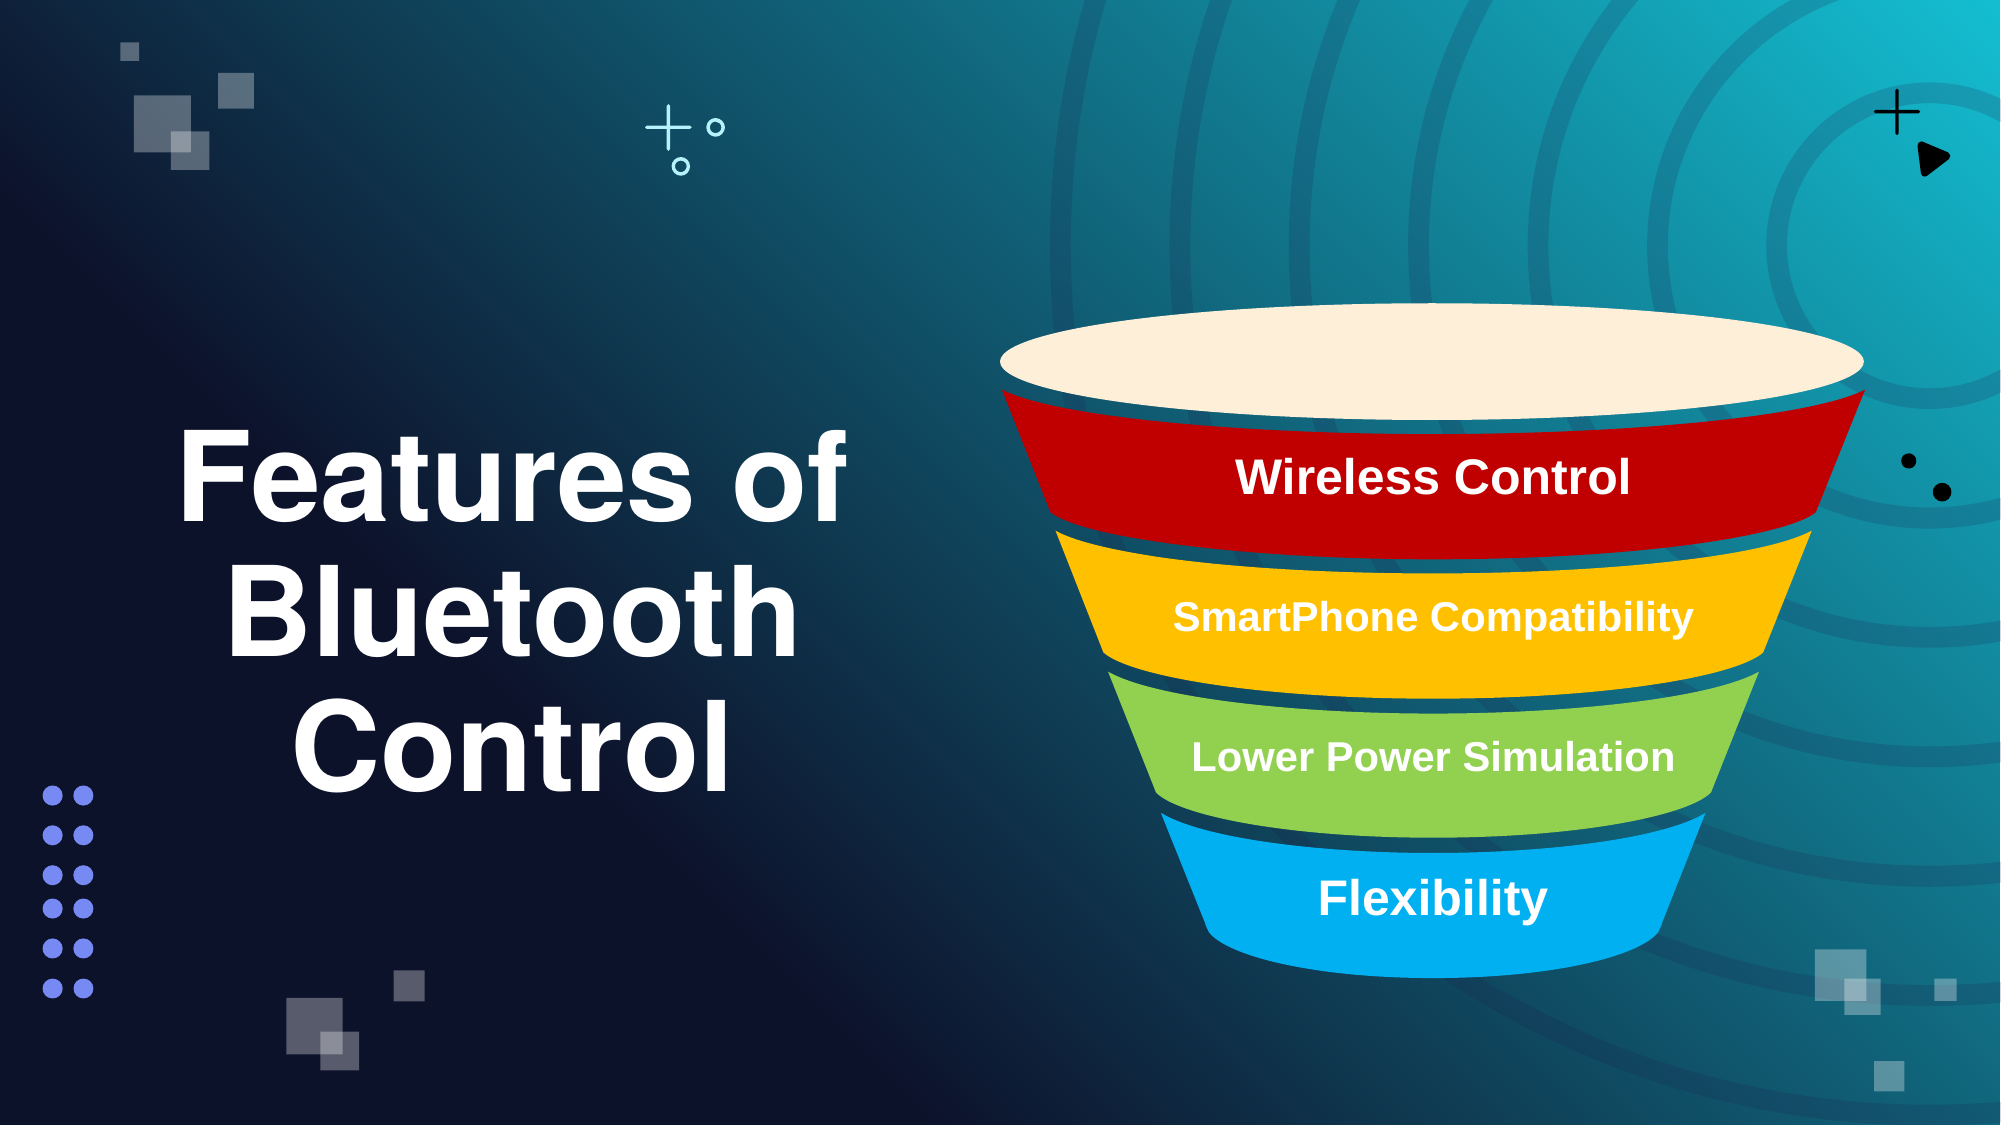

Wireless Control
SmartPhone Compatibility
Lower Power Simulation
Flexibility
# Features of Bluetooth Control